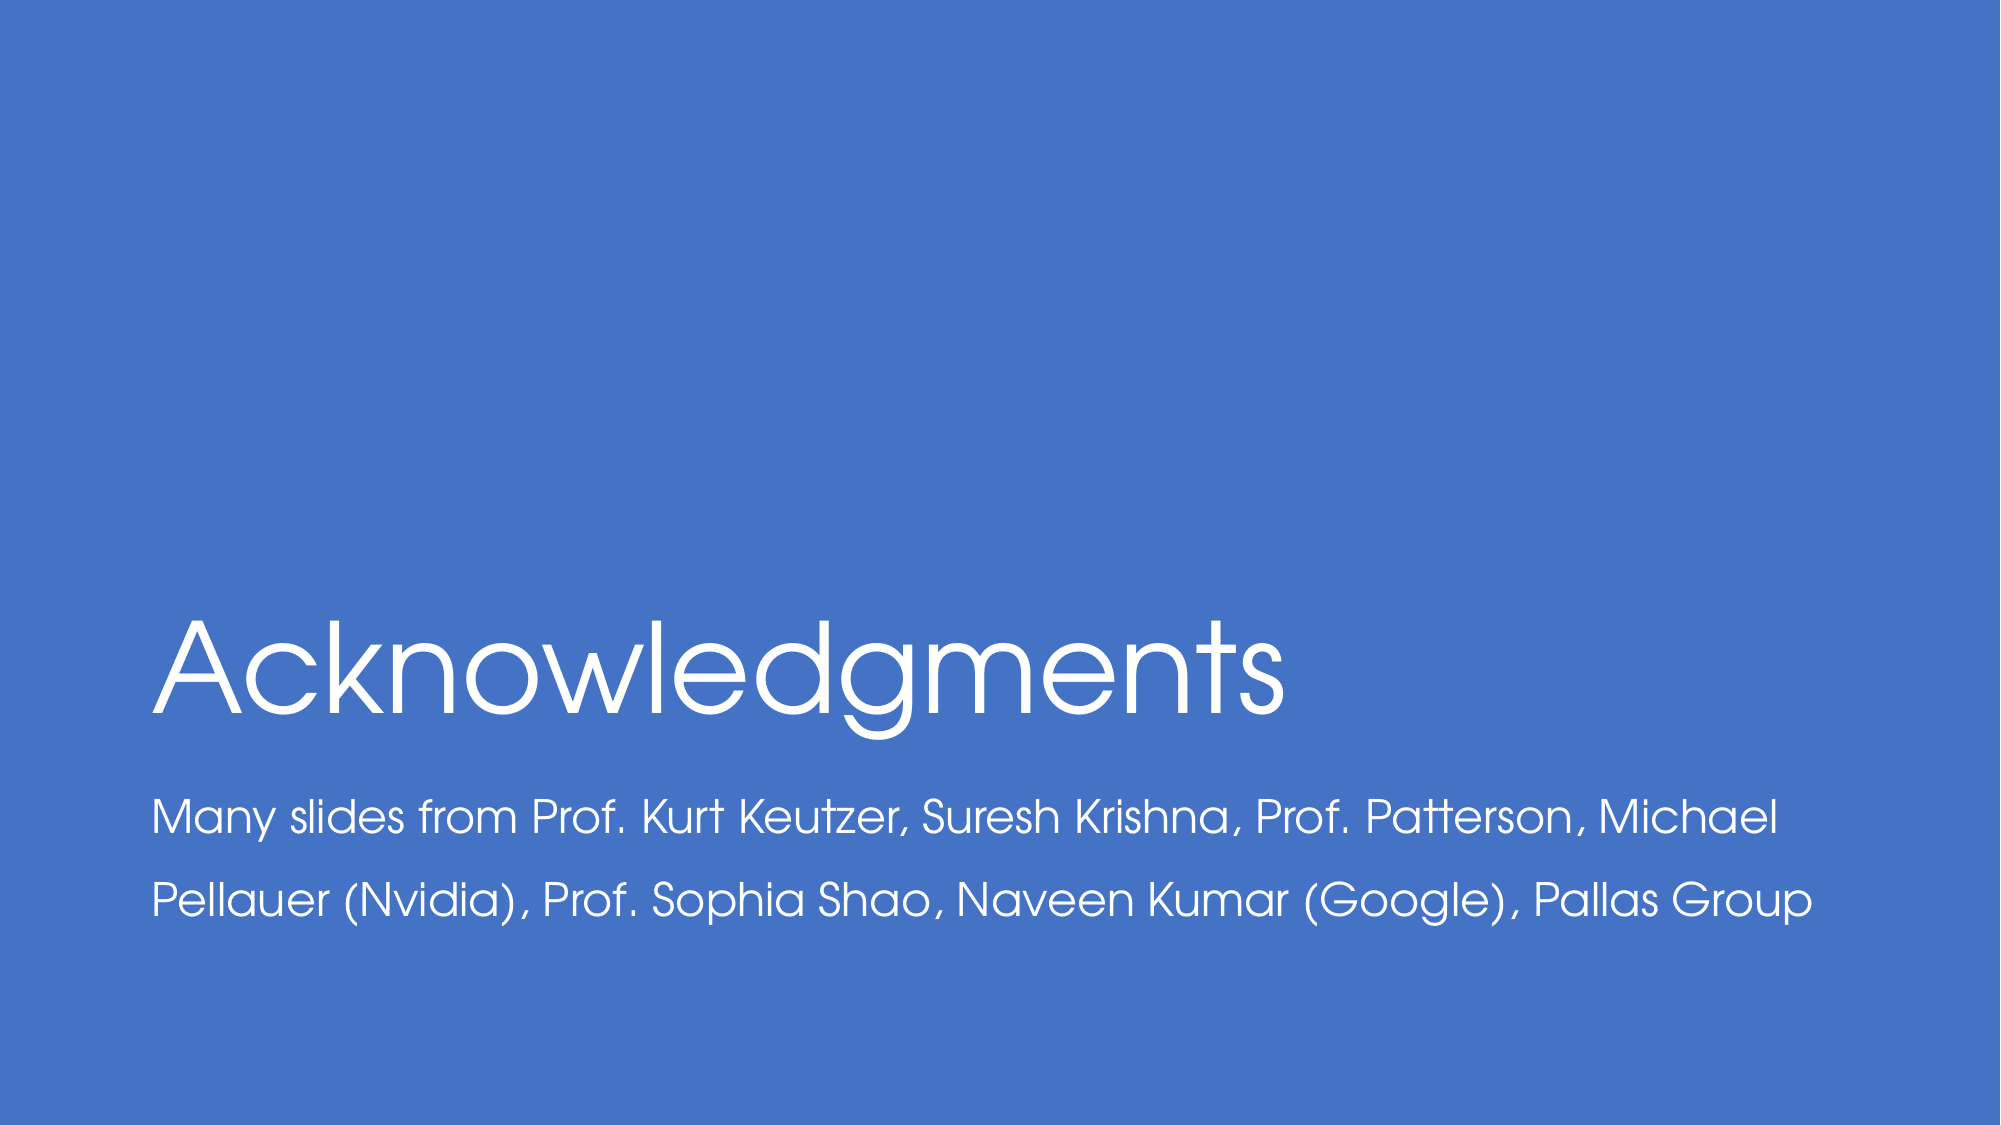

# Acknowledgments
Many slides from Prof. Kurt Keutzer, Suresh Krishna, Prof. Patterson, Michael Pellauer (Nvidia), Prof. Sophia Shao, Naveen Kumar (Google), Pallas Group